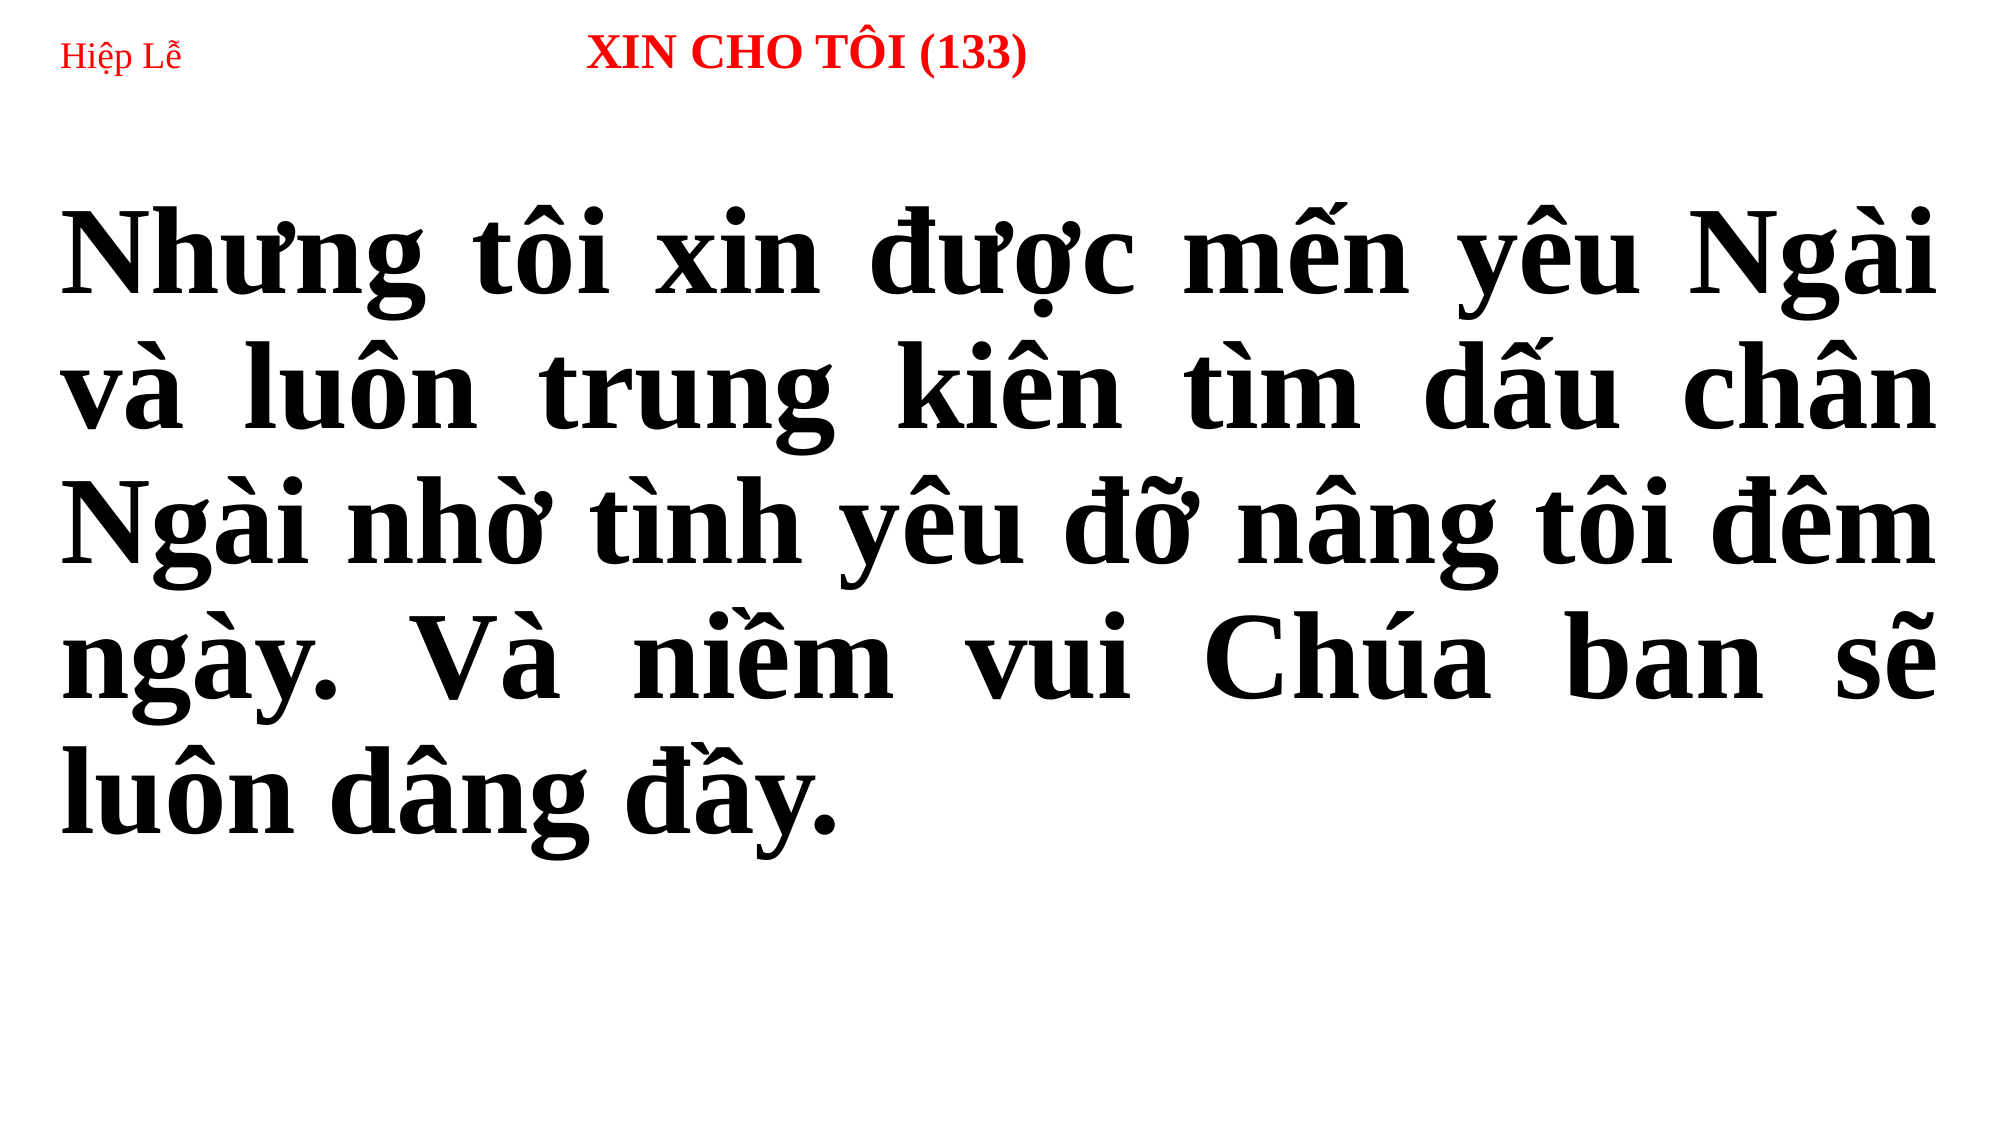

# Hiệp Lễ                               	        XIN CHO TÔI (133)
Nhưng tôi xin được mến yêu Ngài và luôn trung kiên tìm dấu chân Ngài nhờ tình yêu đỡ nâng tôi đêm ngày. Và niềm vui Chúa ban sẽ luôn dâng đầy.